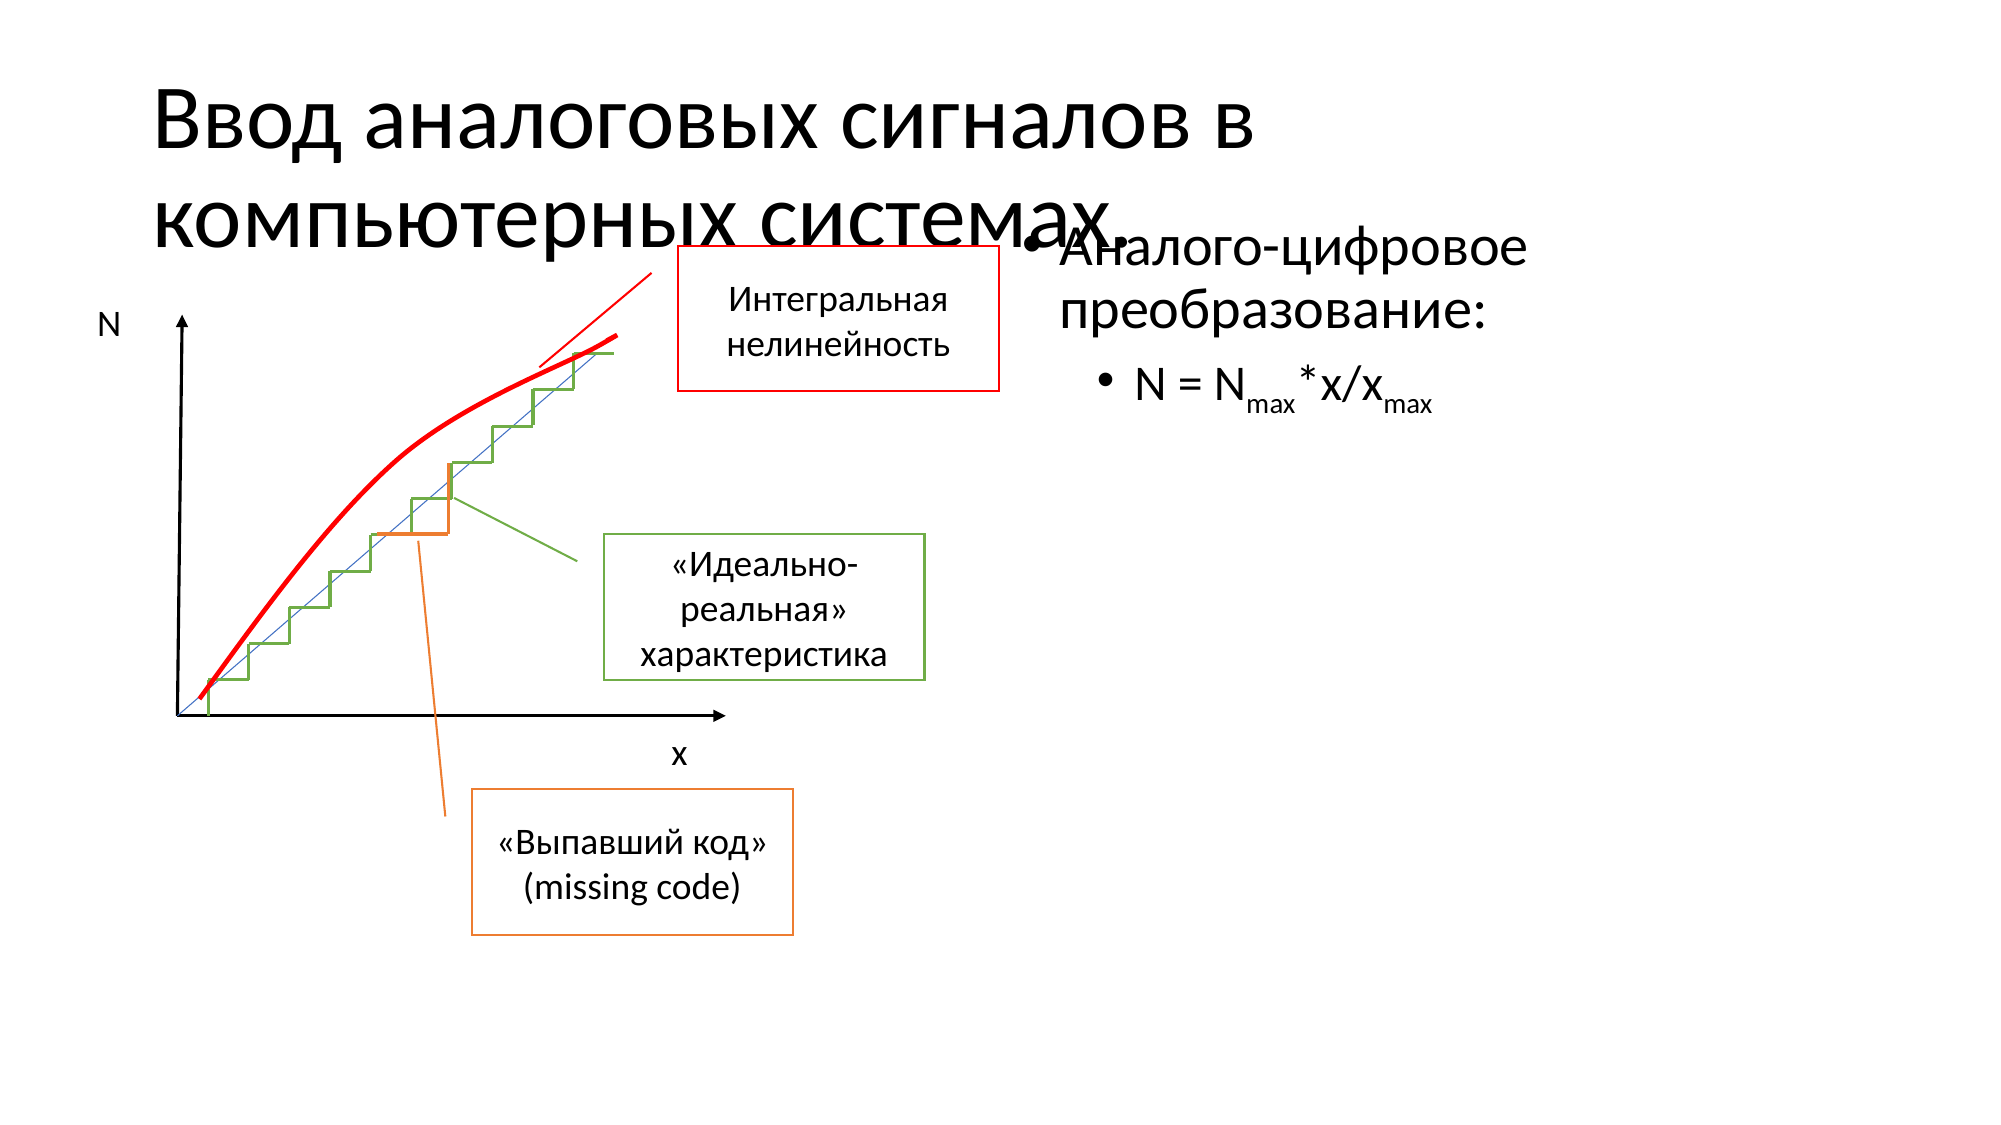

# Ввод аналоговых сигналов в компьютерных системах.
Аналого-цифровое преобразование:
N = Nmax*x/xmax
Интегральная нелинейность
N

«Идеально-реальная» характеристика
x
«Выпавший код»
(missing code)